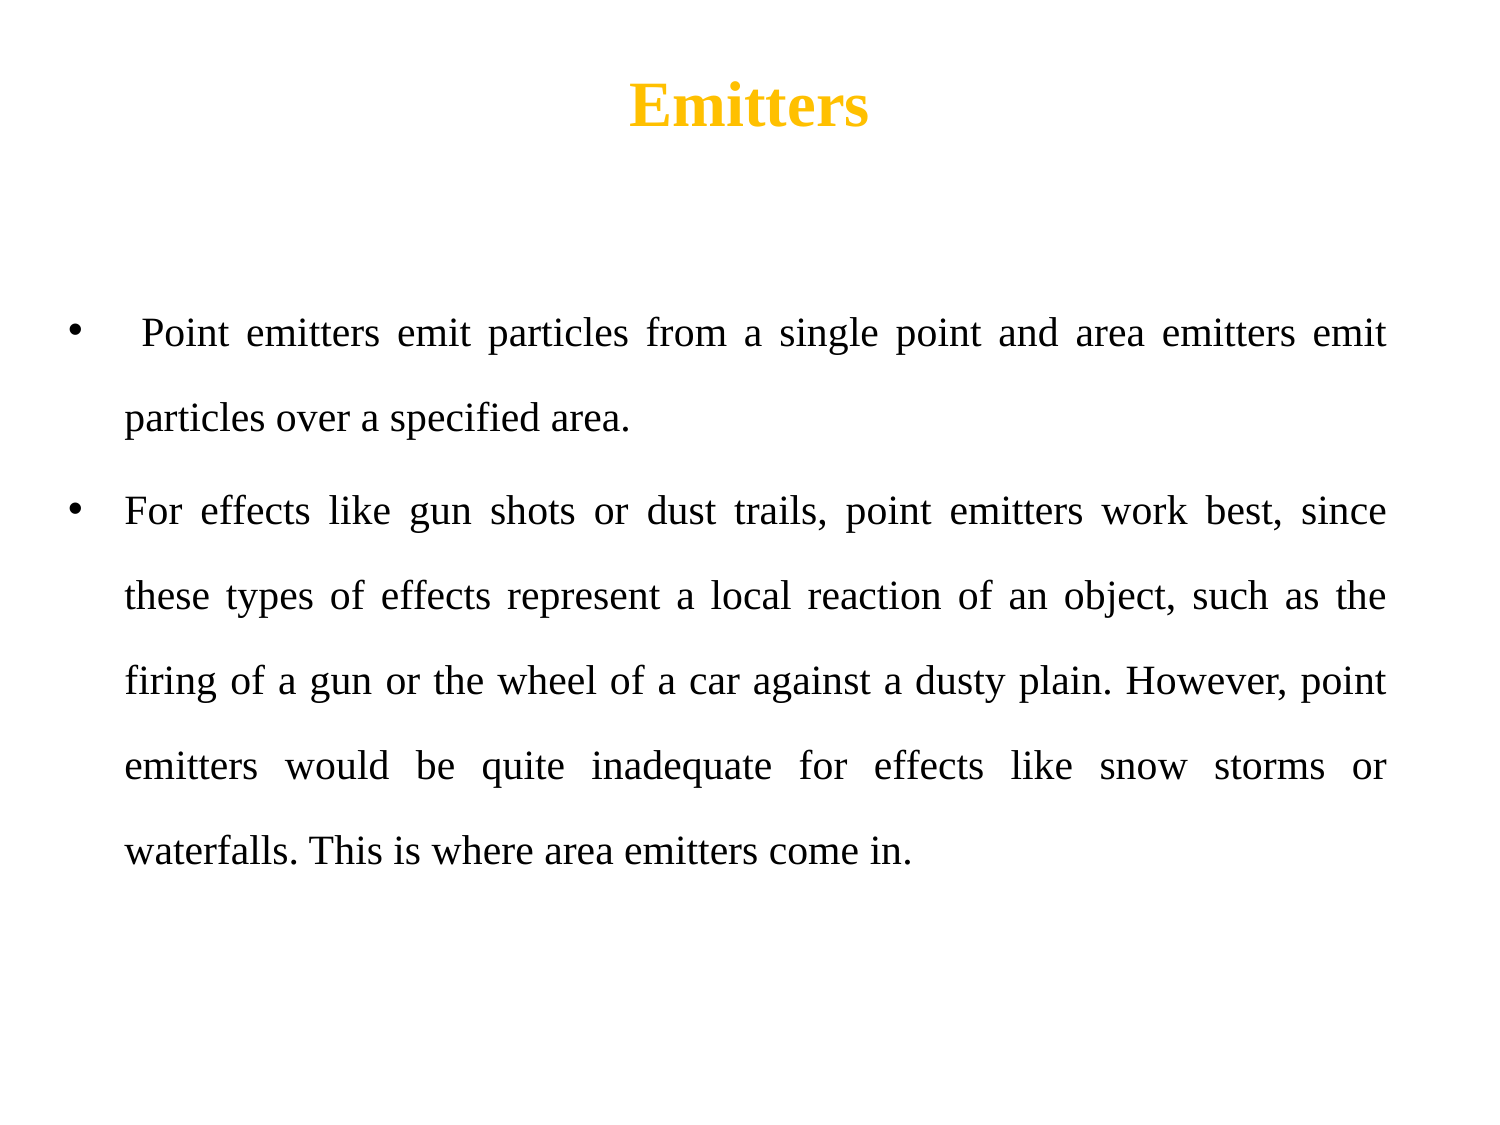

# Emitters
 Point emitters emit particles from a single point and area emitters emit particles over a specified area.
For effects like gun shots or dust trails, point emitters work best, since these types of effects represent a local reaction of an object, such as the firing of a gun or the wheel of a car against a dusty plain. However, point emitters would be quite inadequate for effects like snow storms or waterfalls. This is where area emitters come in.